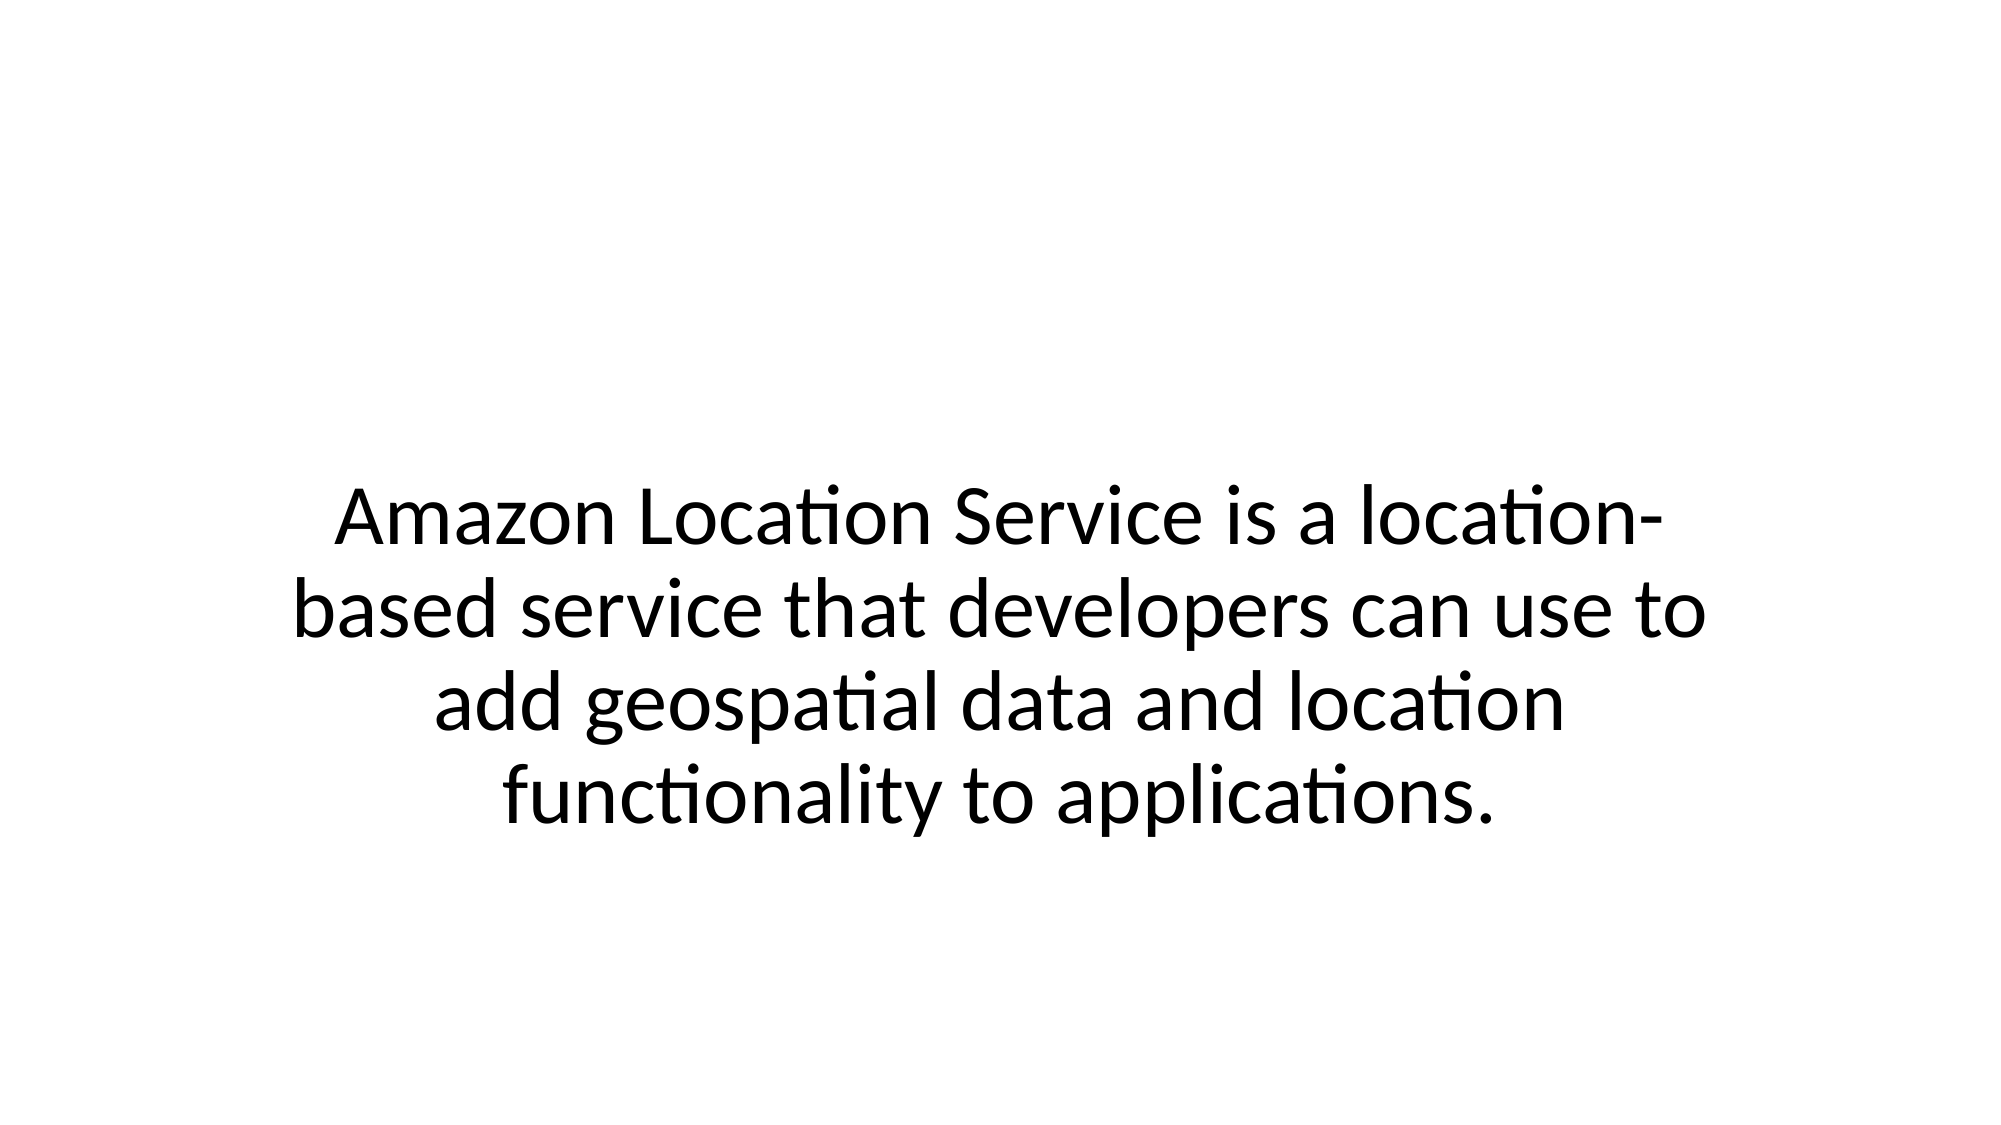

# Amazon Location Service is a location-based service that developers can use to add geospatial data and location functionality to applications.